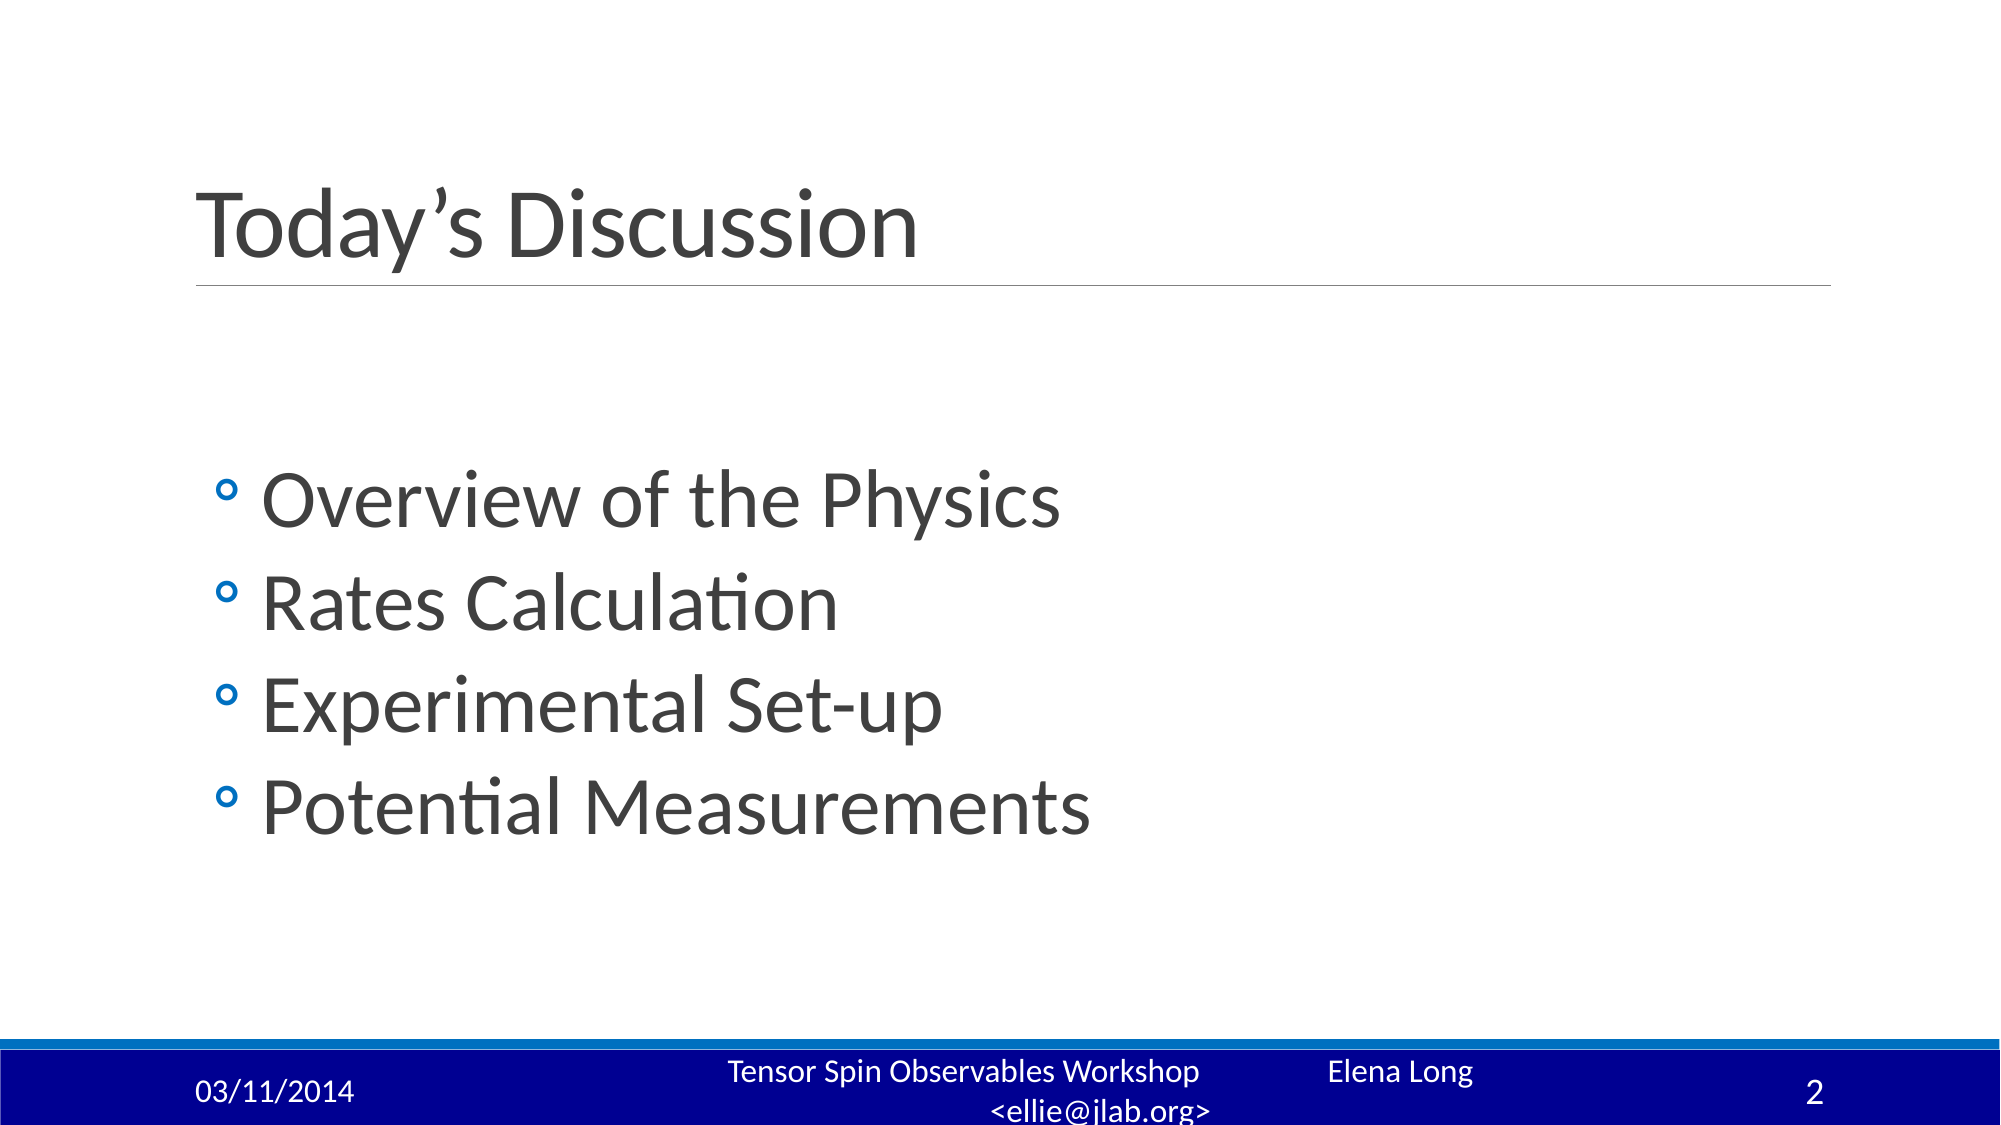

# Today’s Discussion
 Overview of the Physics
 Rates Calculation
 Experimental Set-up
 Potential Measurements
03/11/2014
Tensor Spin Observables Workshop	Elena Long <ellie@jlab.org>
2